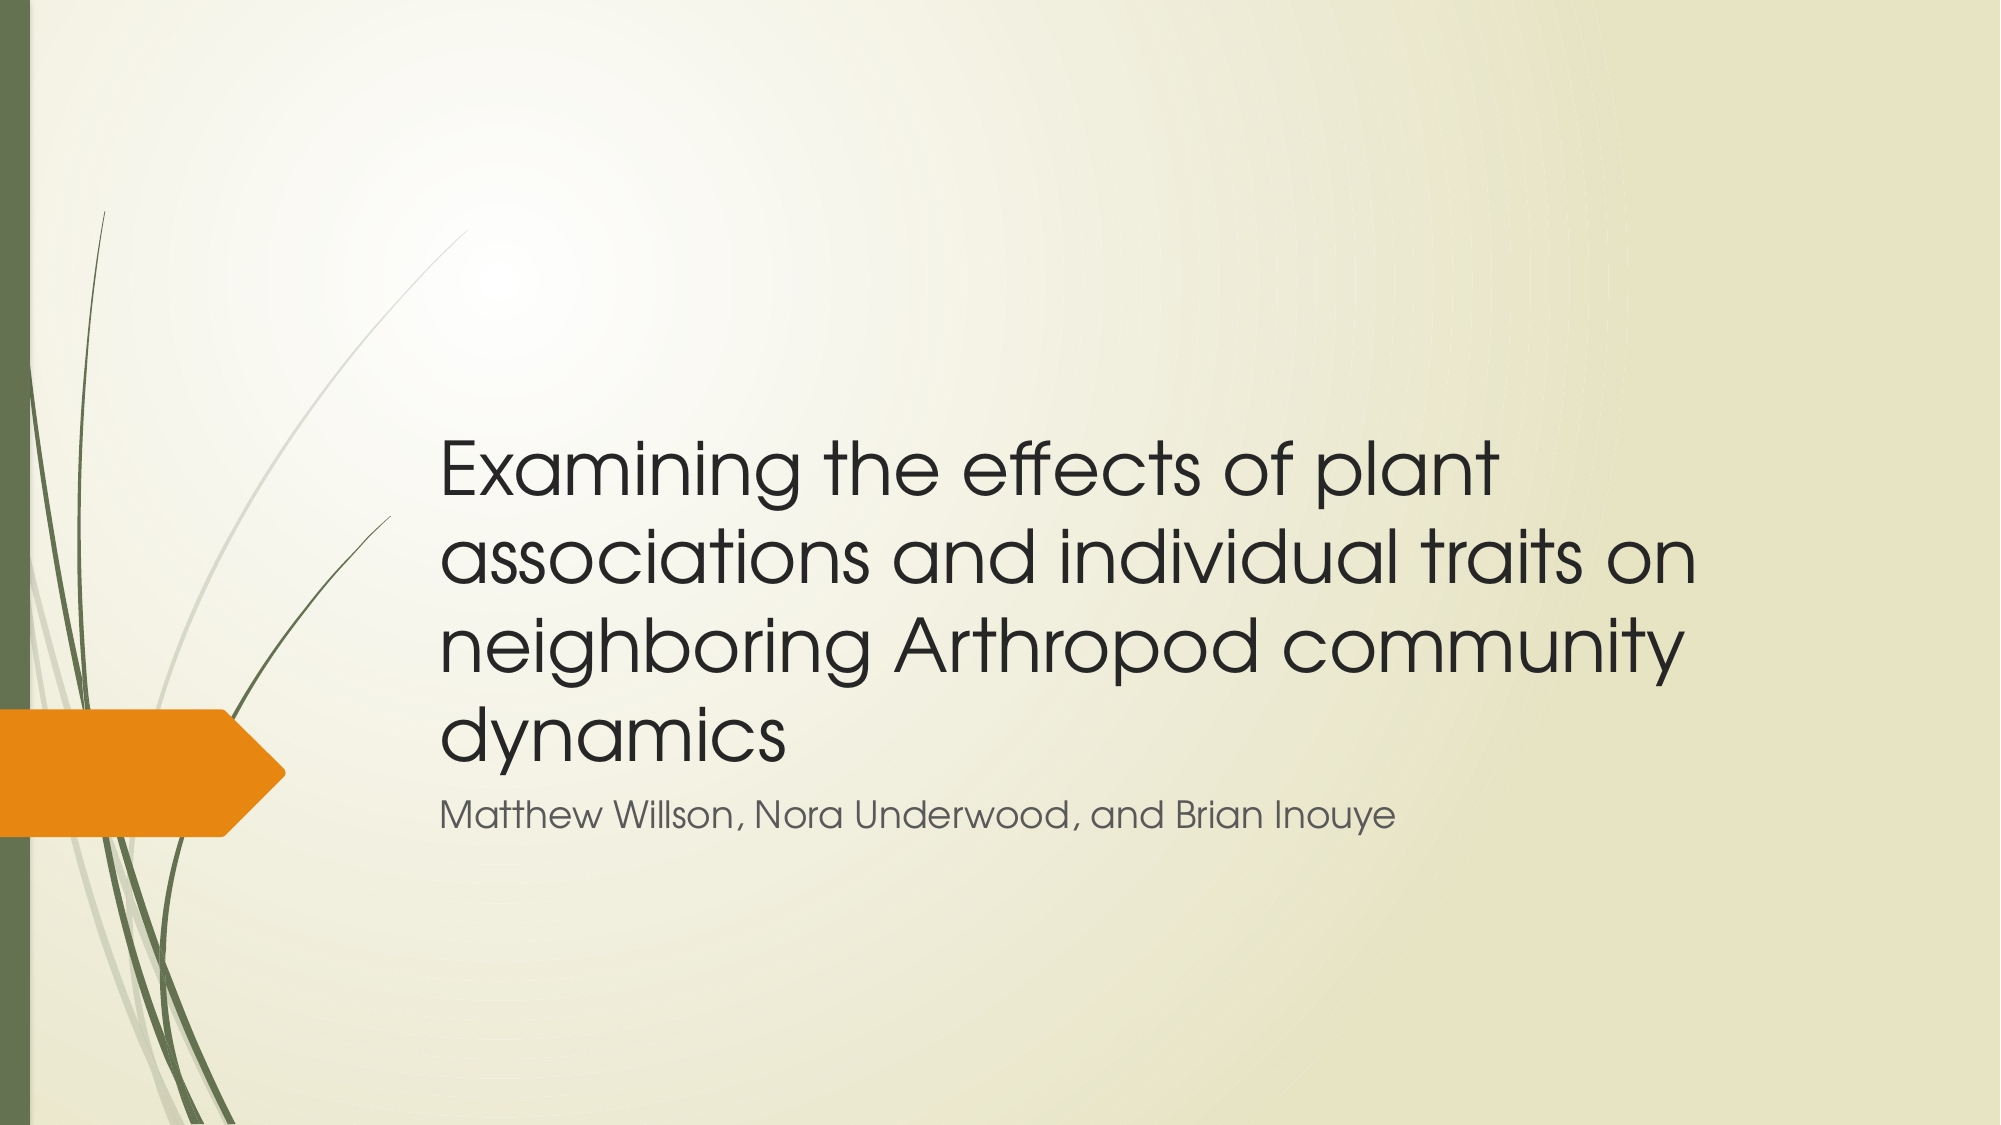

# Examining the effects of plant associations and individual traits on neighboring Arthropod community dynamics
Matthew Willson, Nora Underwood, and Brian Inouye